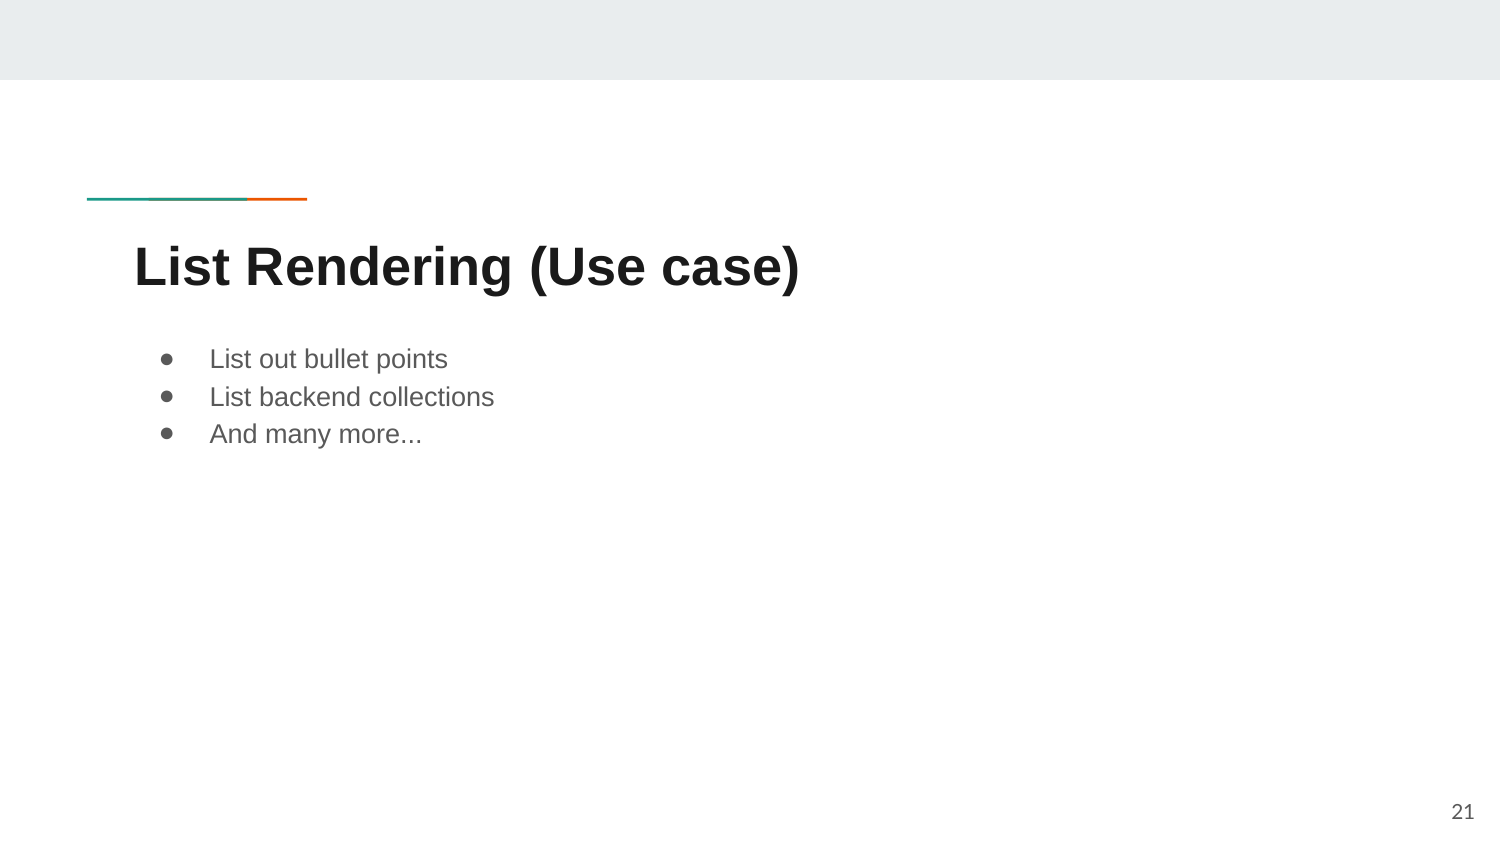

# List Rendering (Use case)
List out bullet points
List backend collections
And many more...
21